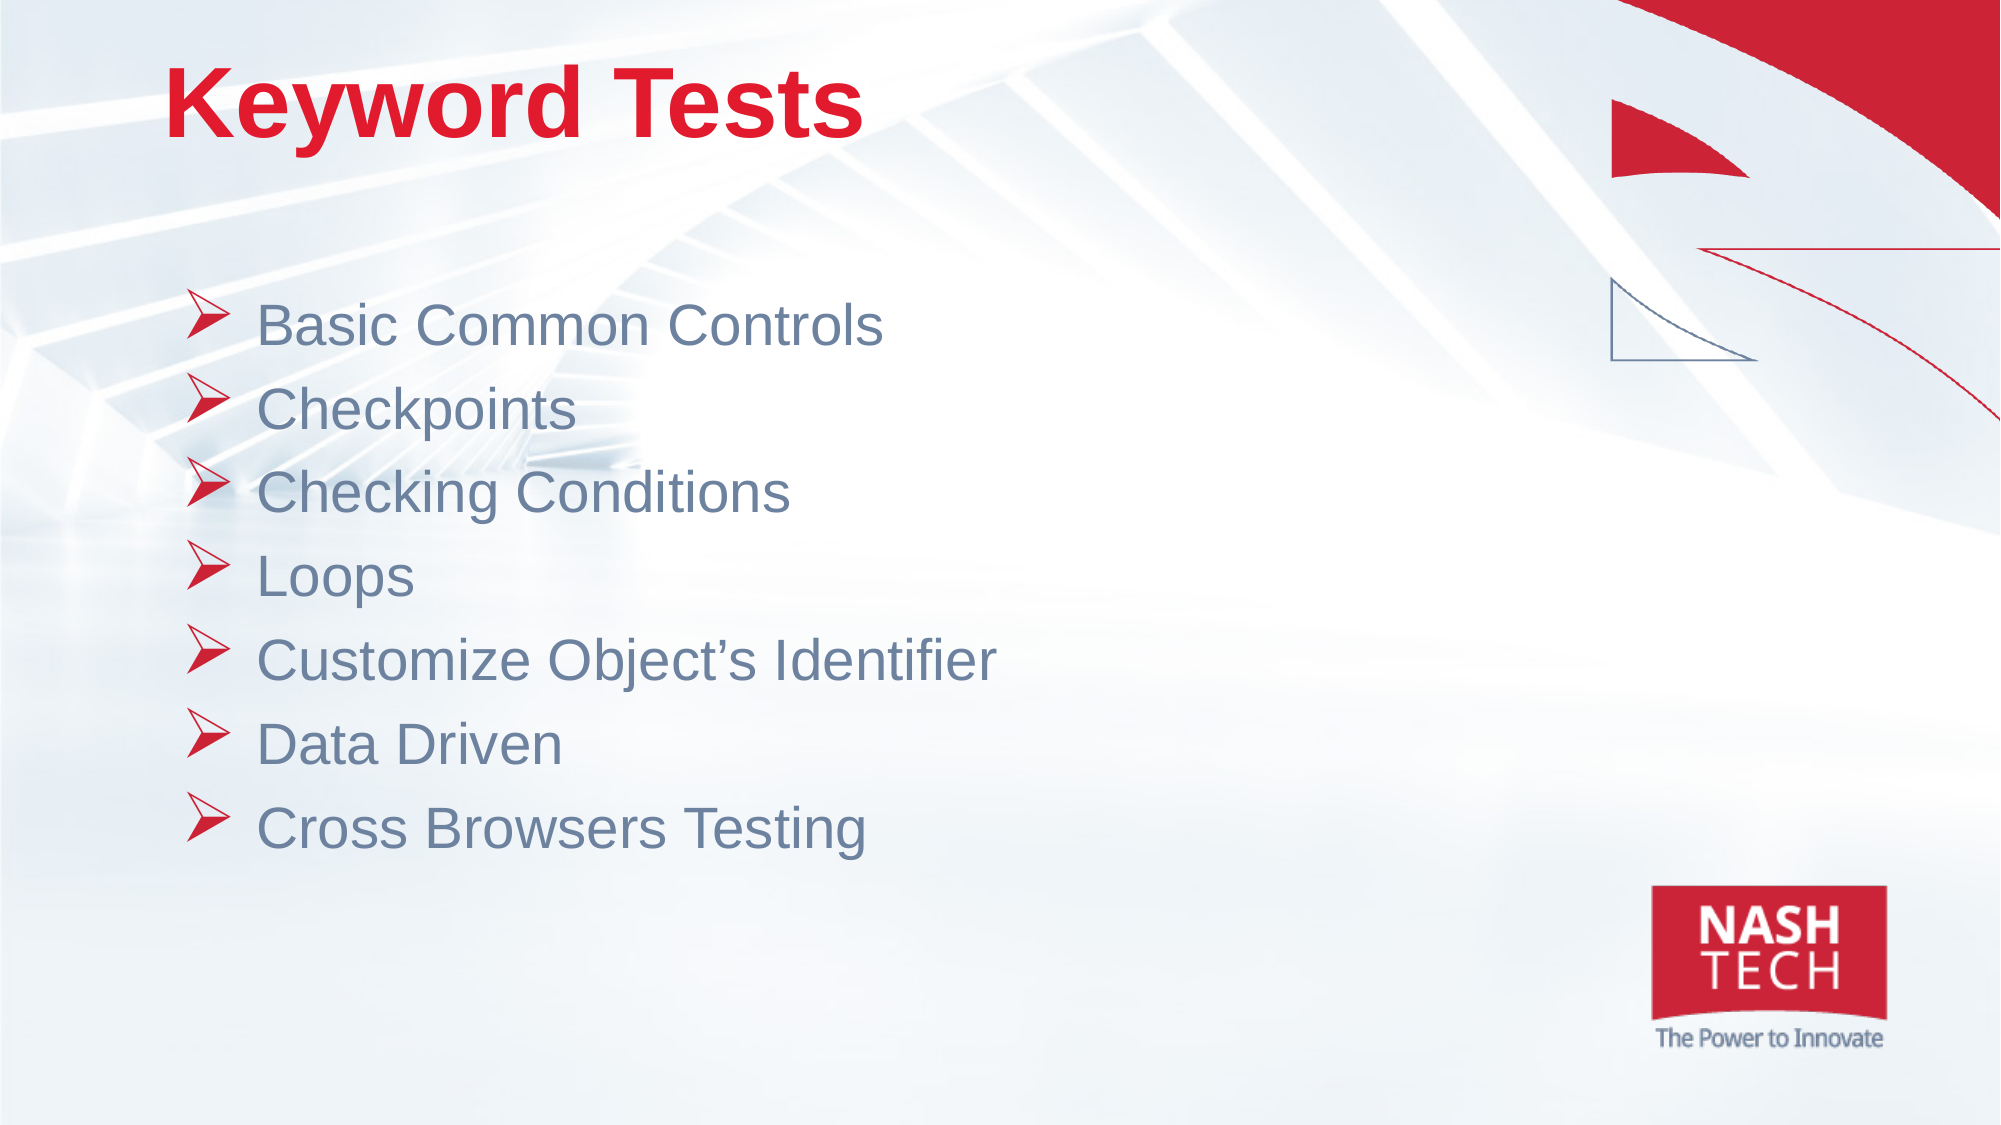

# Keyword Tests
Basic Common Controls
Checkpoints
Checking Conditions
Loops
Customize Object’s Identifier
Data Driven
Cross Browsers Testing